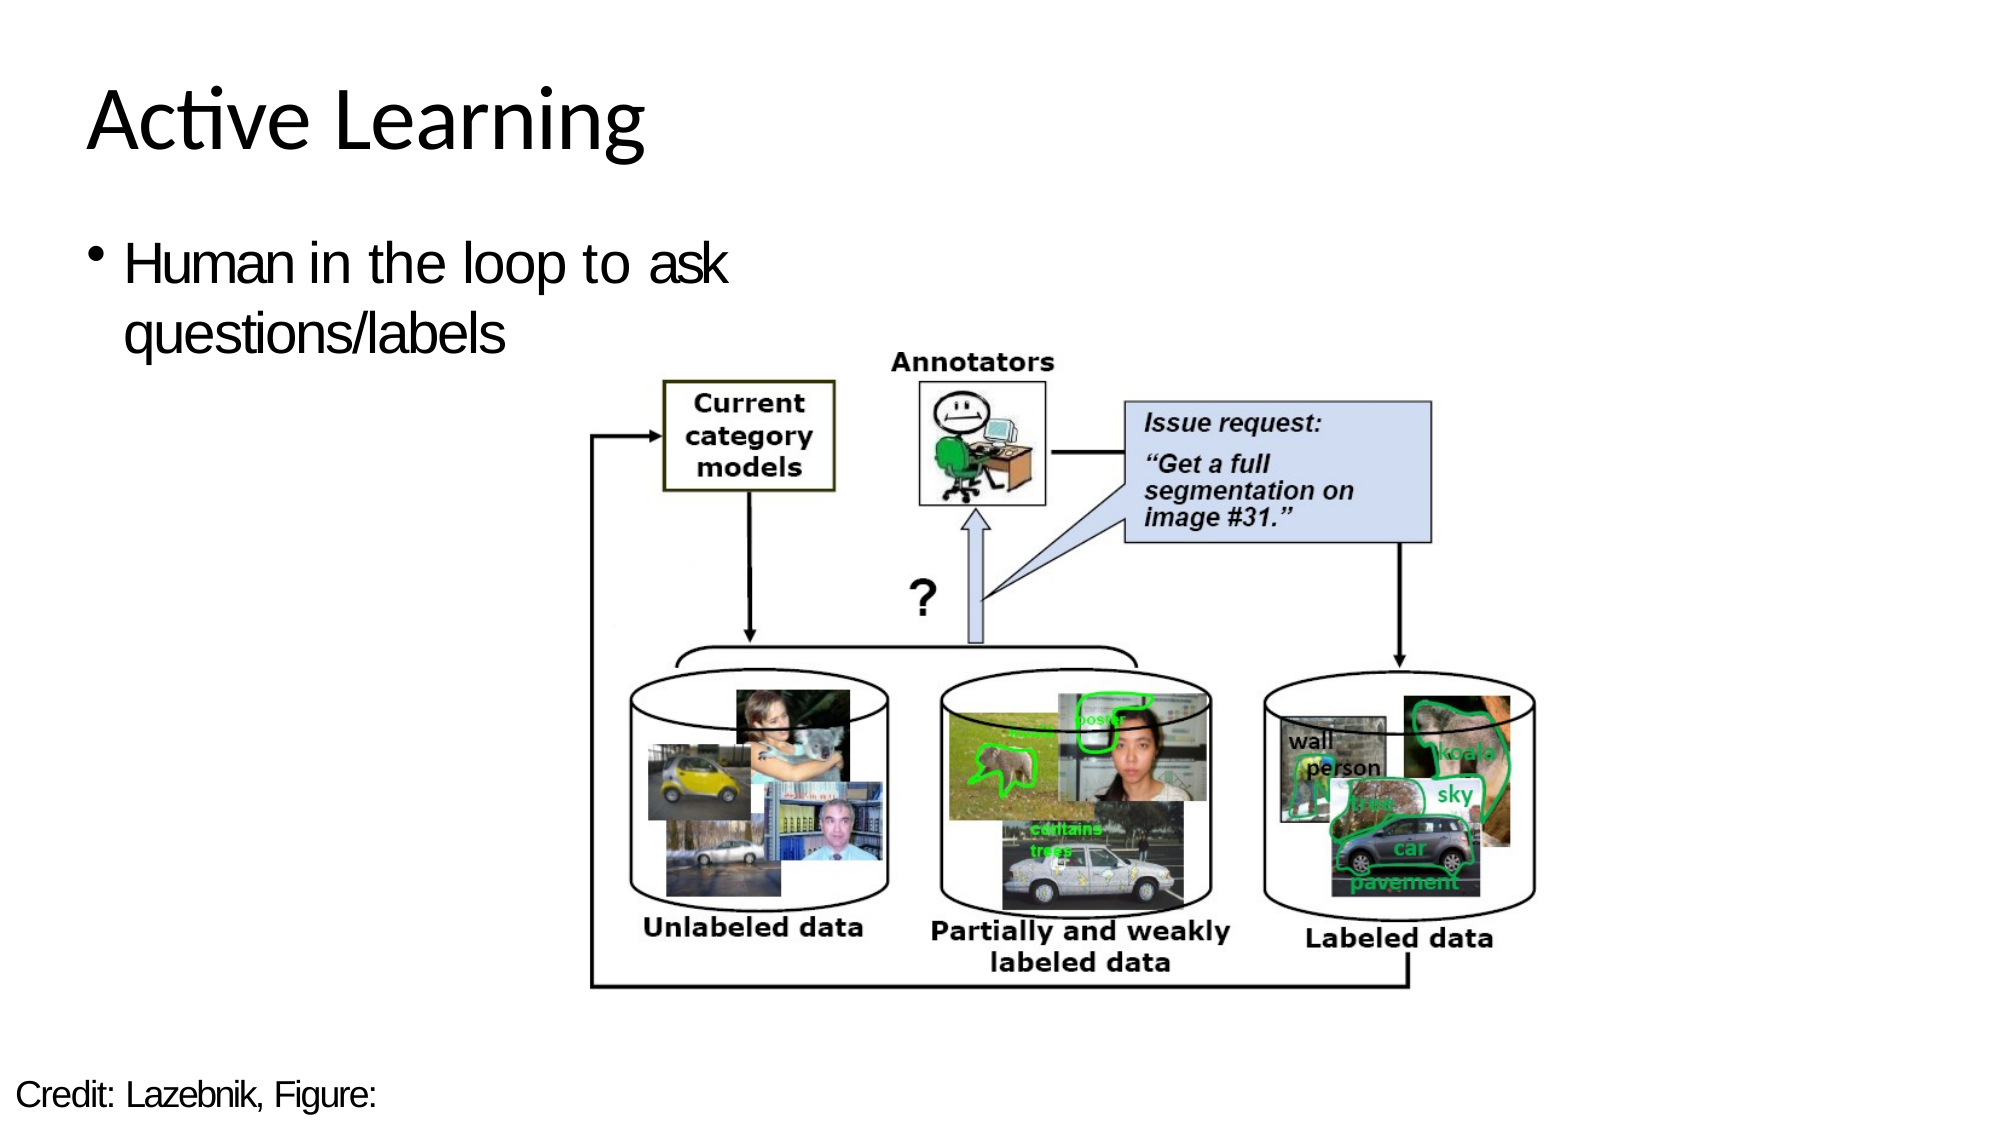

# Active Learning
Human in the loop to ask questions/labels

Credit: Lazebnik, Figure: source